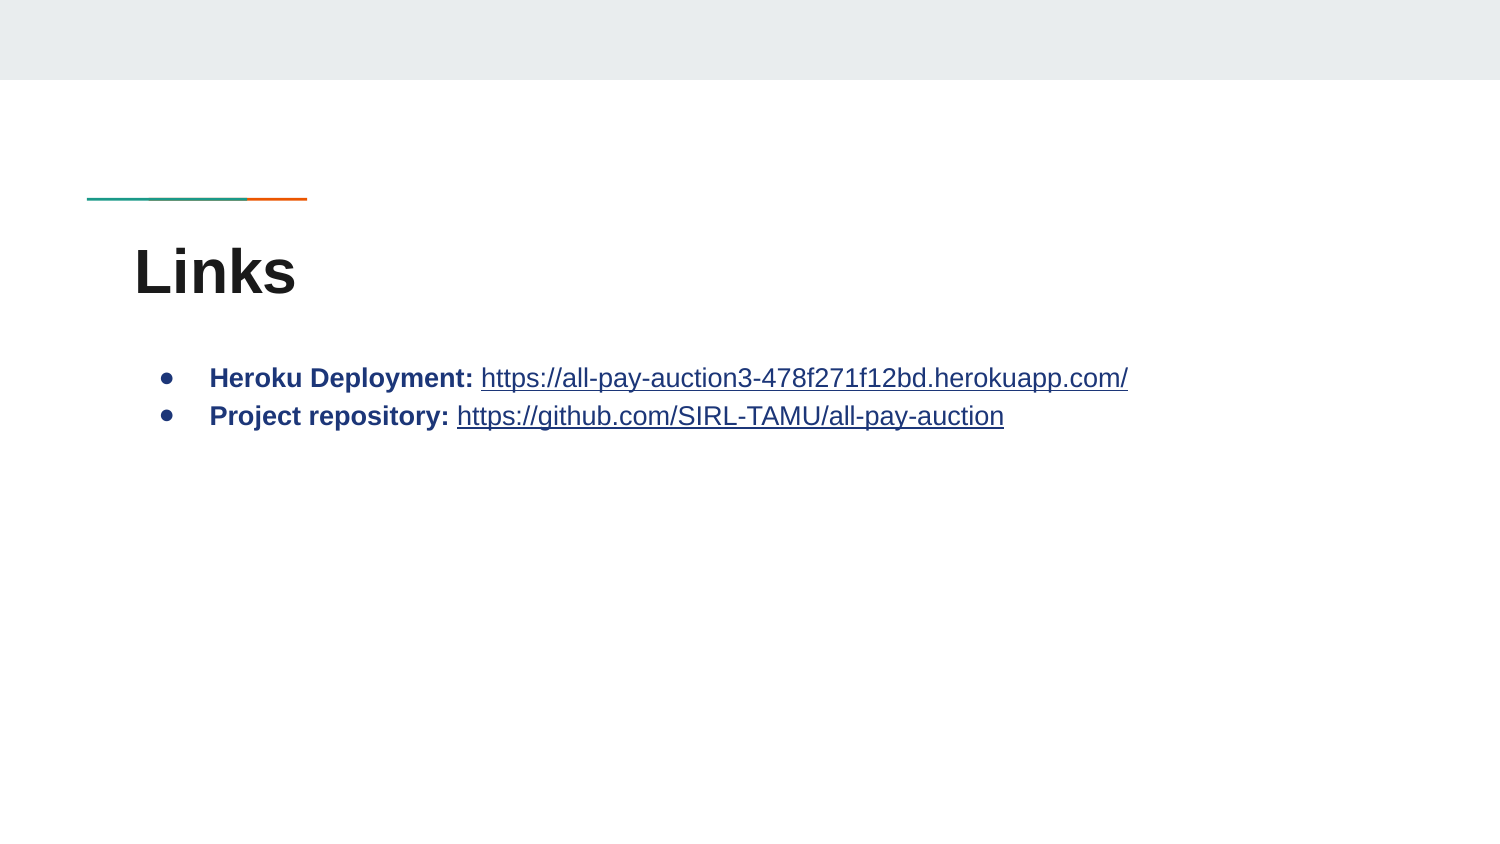

# Links
Heroku Deployment: https://all-pay-auction3-478f271f12bd.herokuapp.com/
Project repository: https://github.com/SIRL-TAMU/all-pay-auction